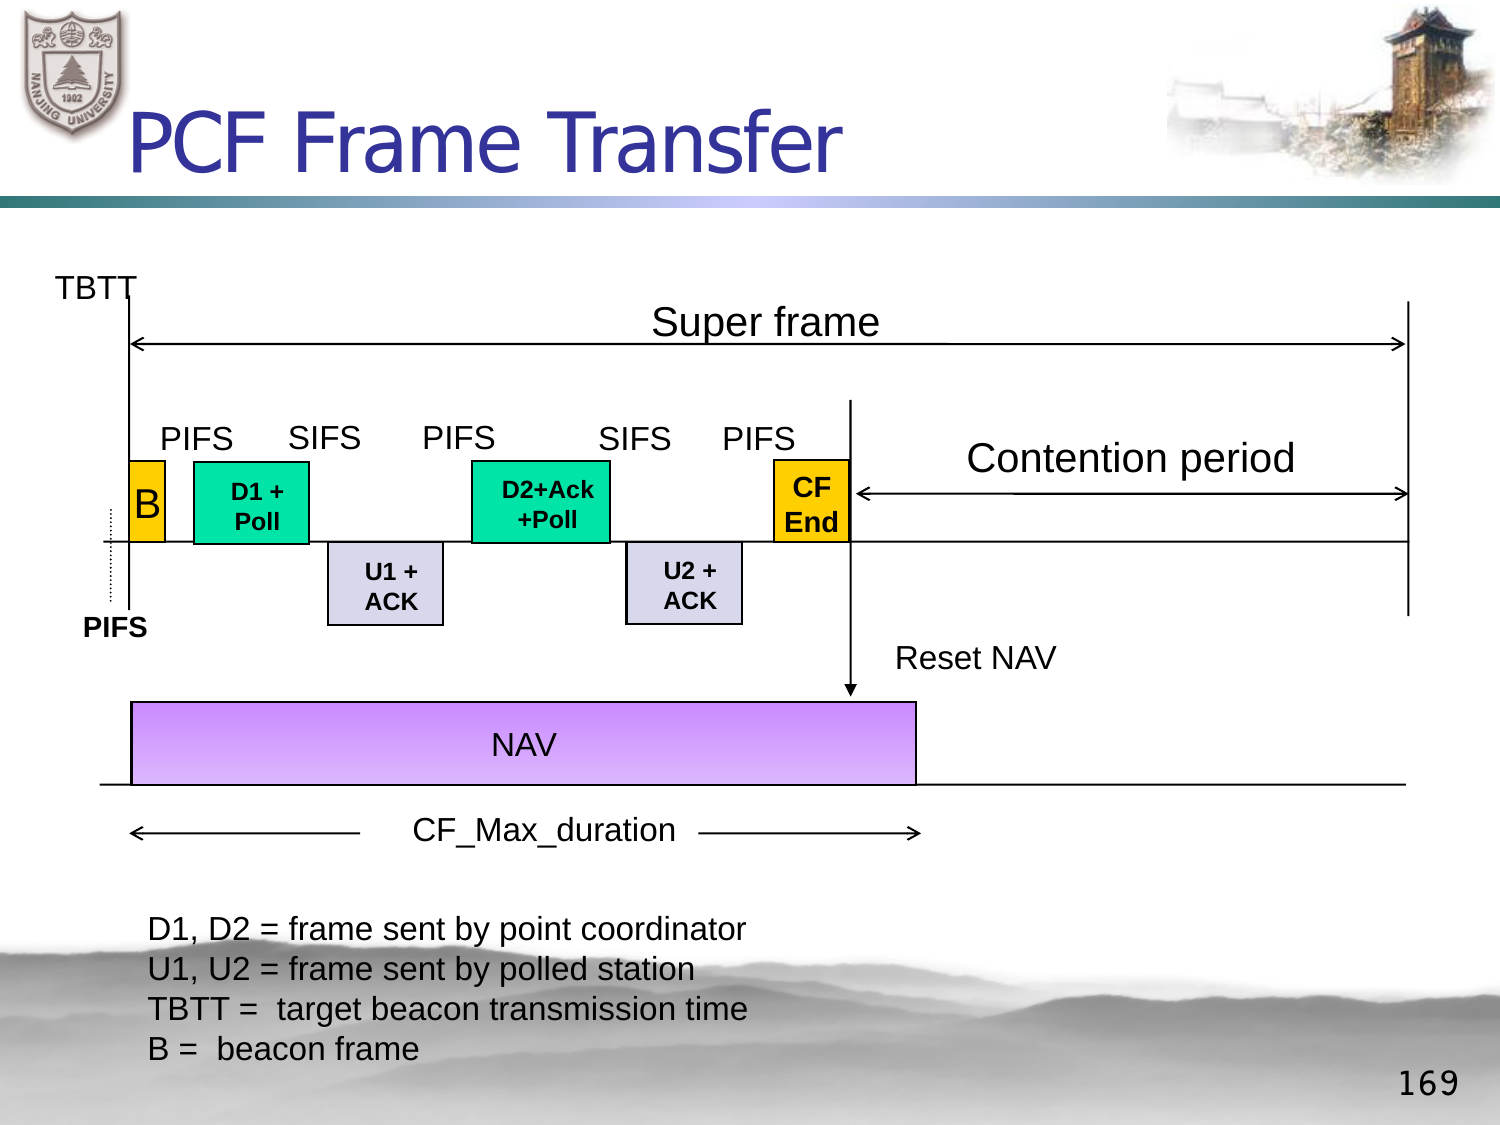

# PCF Frame Transfer
TBTT
Super frame

PIFS
SIFS
PIFS
PIFS
SIFS
Contention period

CF End
B

D2+Ack+Poll

D1 + Poll

U2 + ACK

U1 + ACK
PIFS
Reset NAV
NAV

CF_Max_duration

D1, D2 = frame sent by point coordinator
U1, U2 = frame sent by polled station
TBTT =  target beacon transmission time
B =  beacon frame
169